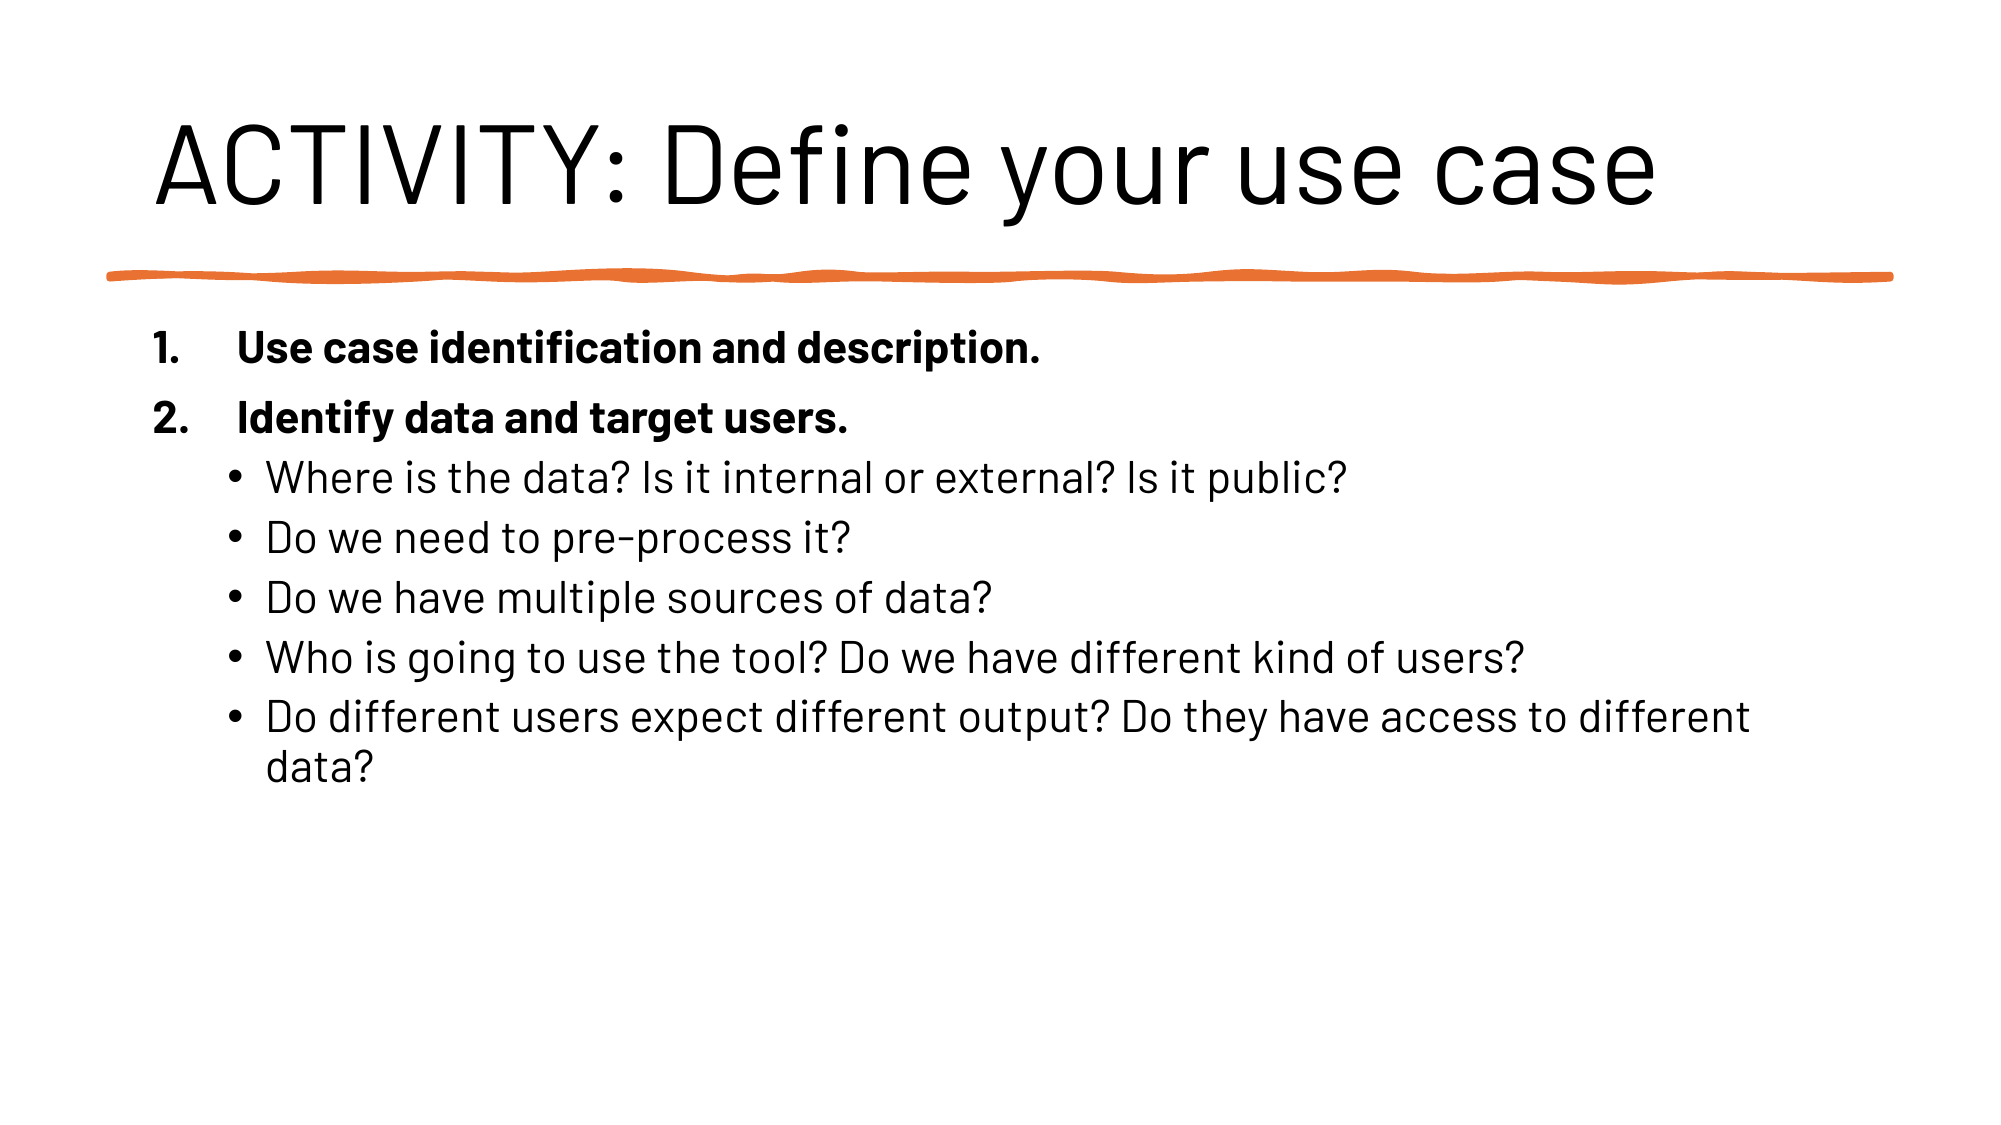

# ACTIVITY: Define your use case

Use case identification and description.
Identify data and target users.
Where is the data? Is it internal or external? Is it public?
Do we need to pre-process it?
Do we have multiple sources of data?
Who is going to use the tool? Do we have different kind of users?
Do different users expect different output? Do they have access to different data?

90